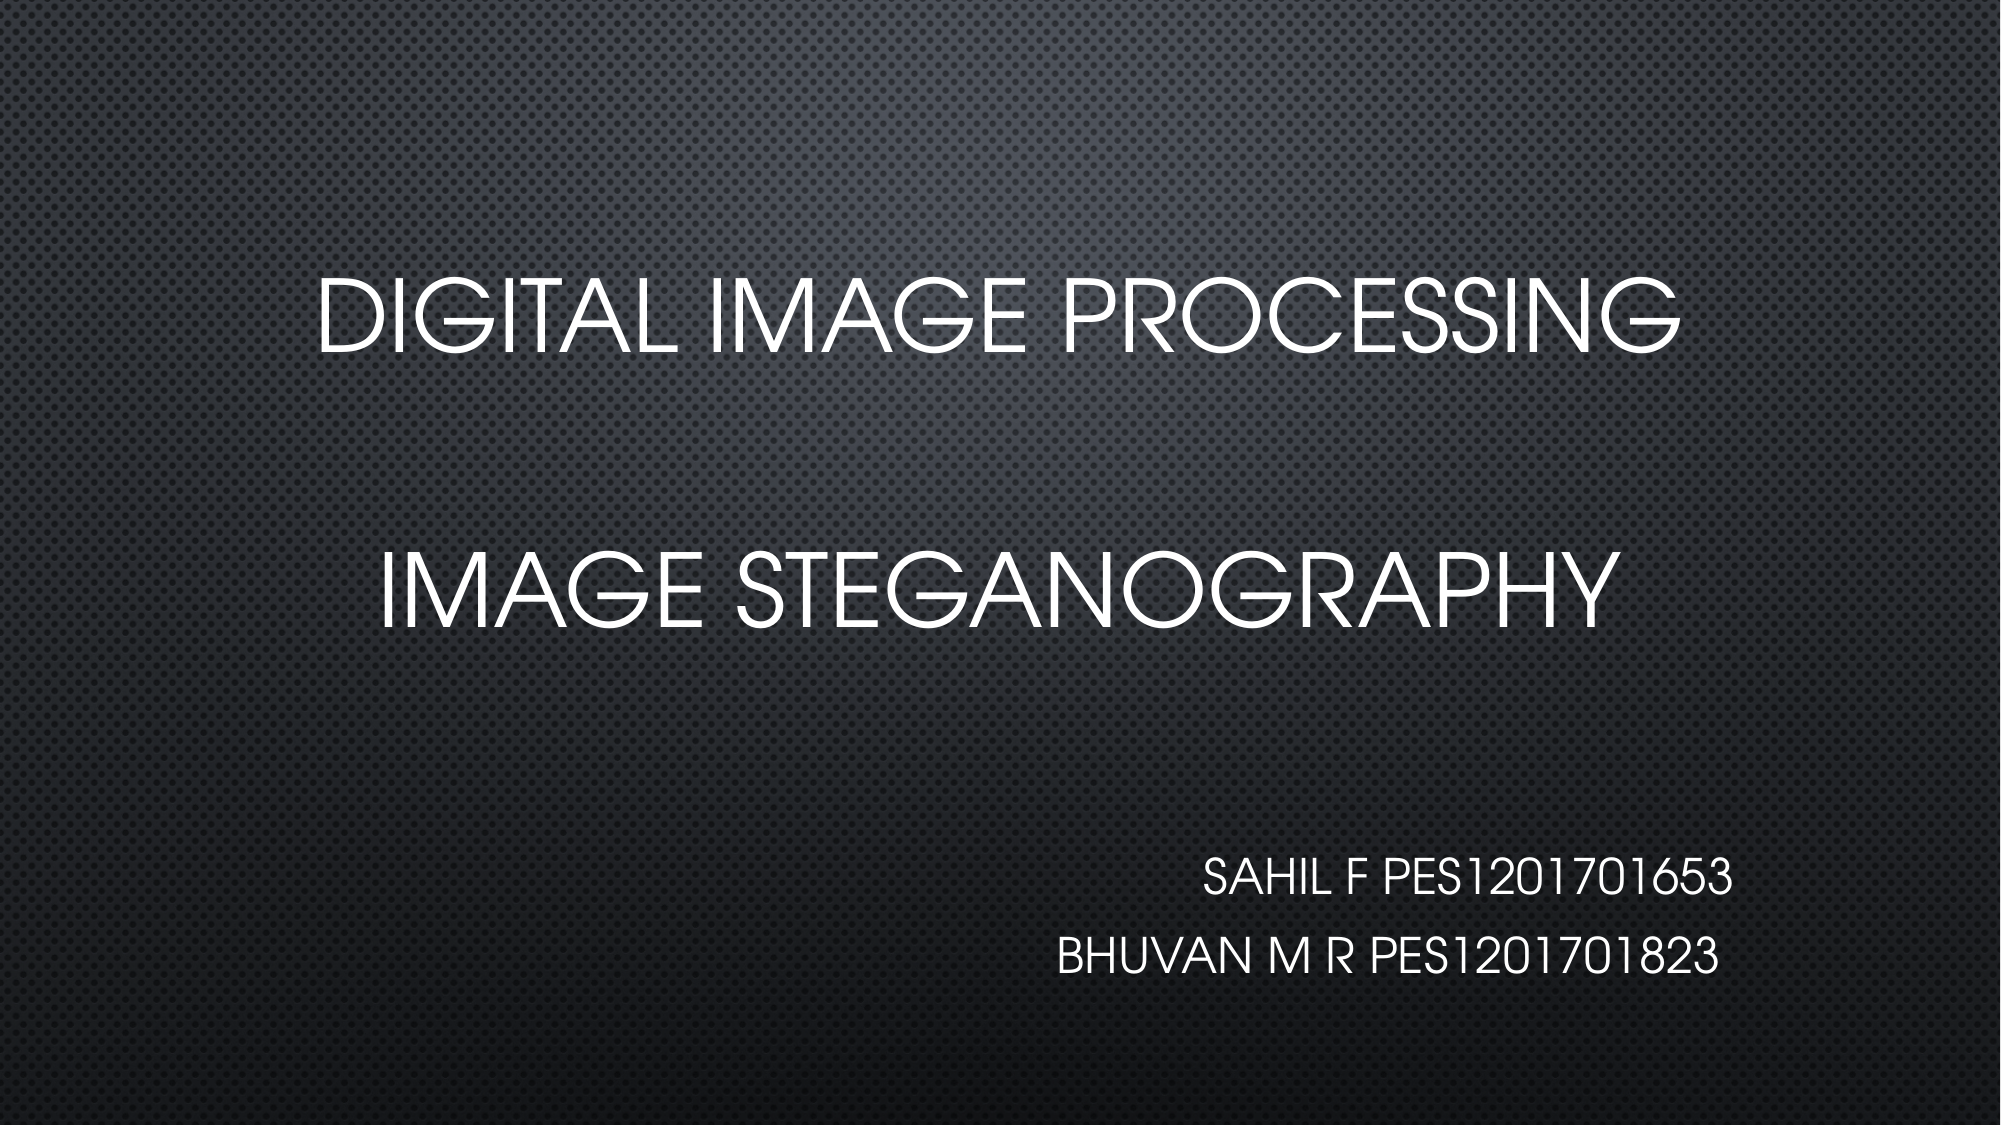

# Digital Image Processing

Image Steganography

Sahil F PES1201701653
Bhuvan M R PES1201701823